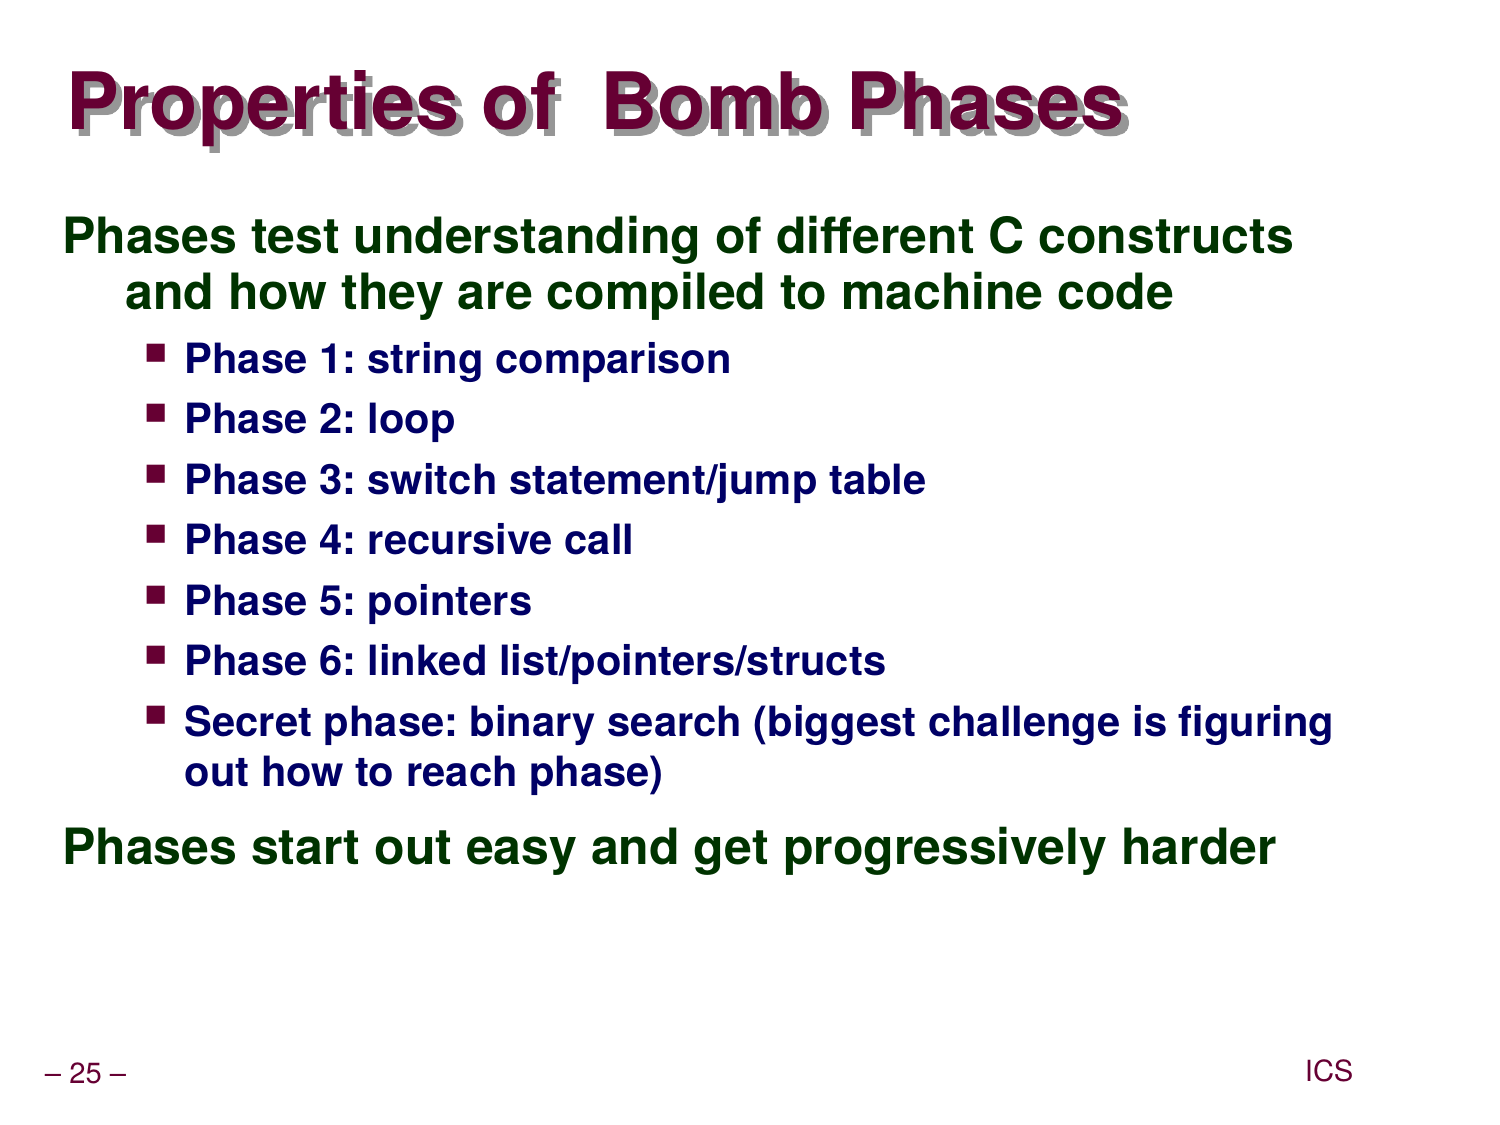

# Properties of  Bomb Phases
Phases test understanding of different C constructs and how they are compiled to machine code
Phase 1: string comparison
Phase 2: loop
Phase 3: switch statement/jump table
Phase 4: recursive call
Phase 5: pointers
Phase 6: linked list/pointers/structs
Secret phase: binary search (biggest challenge is figuring out how to reach phase)
Phases start out easy and get progressively harder